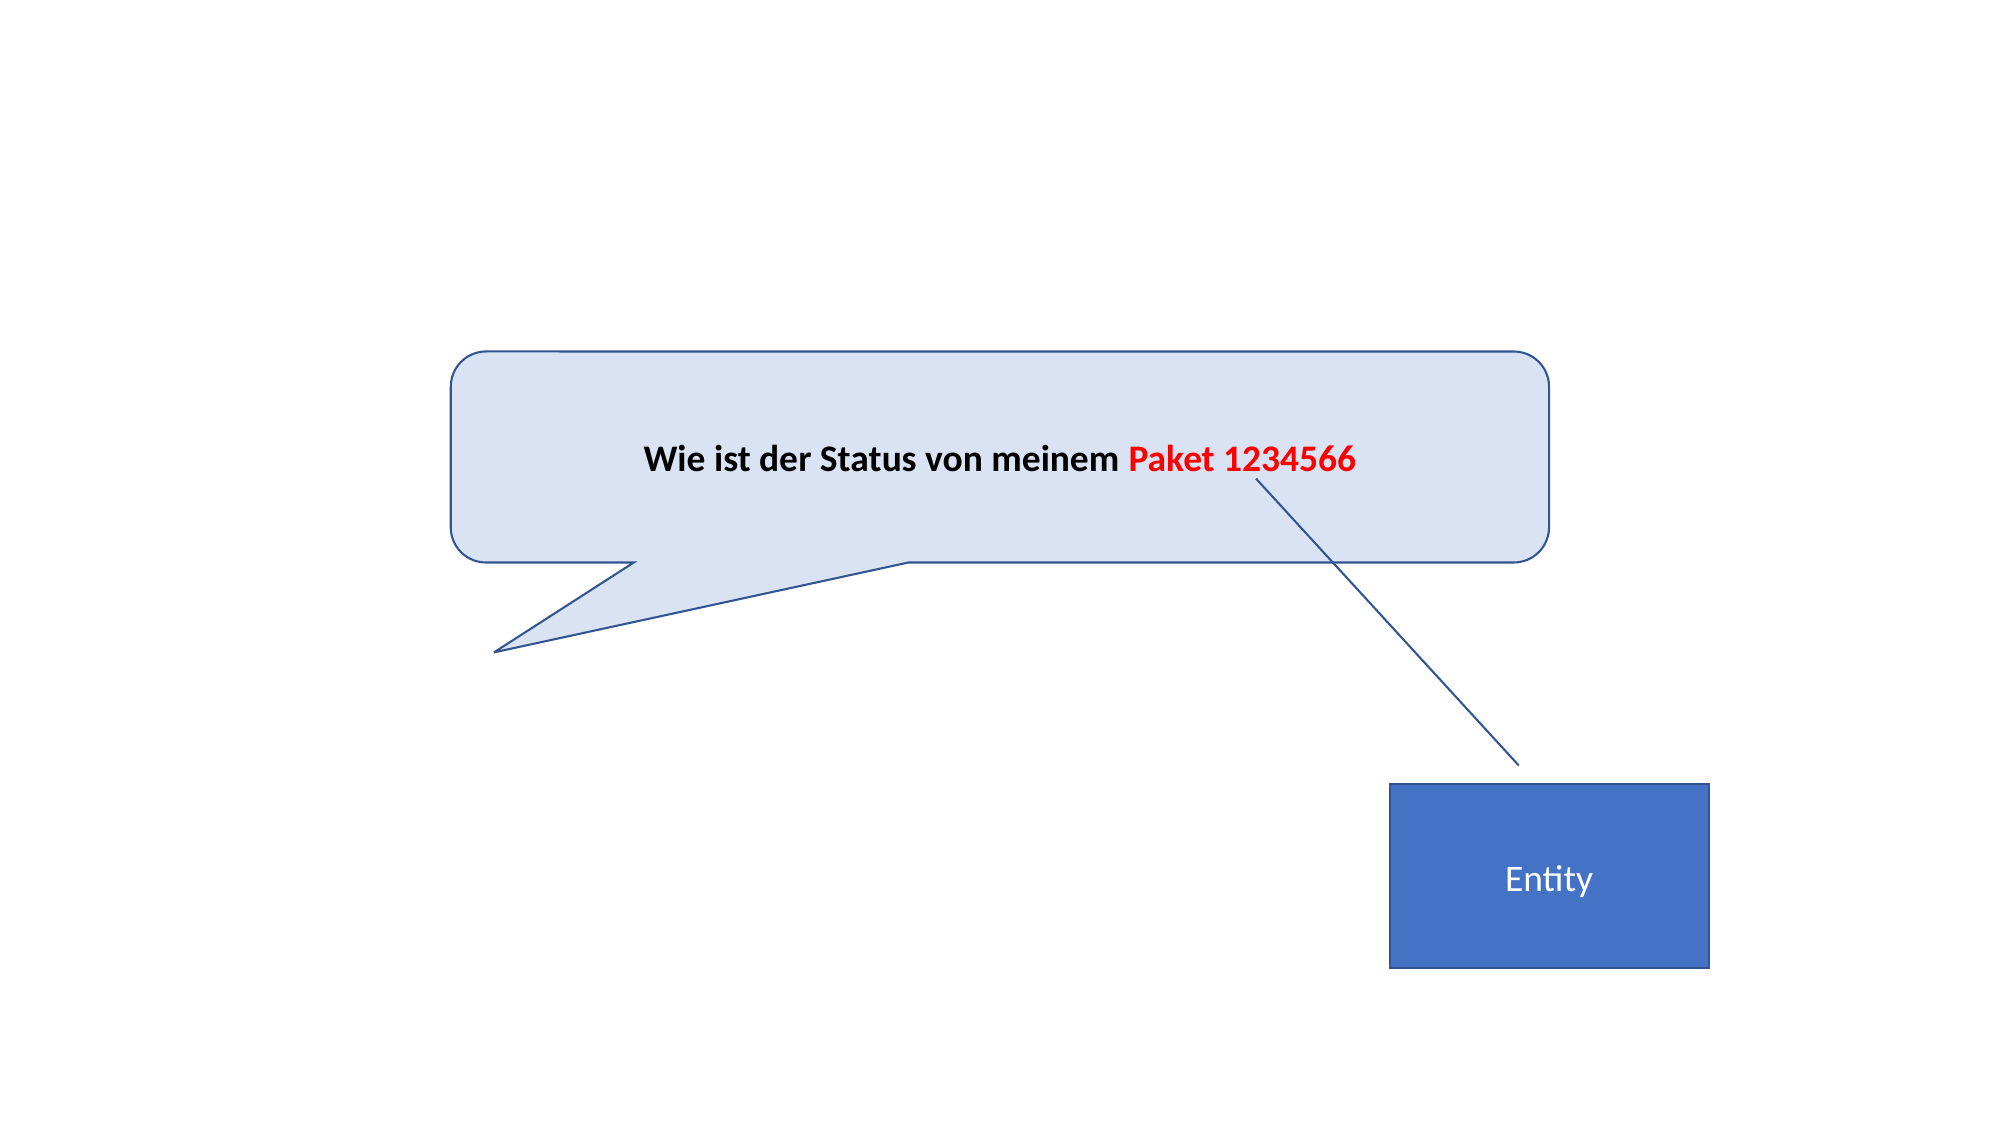

Wie ist der Status von meinem Paket 1234566
Entity